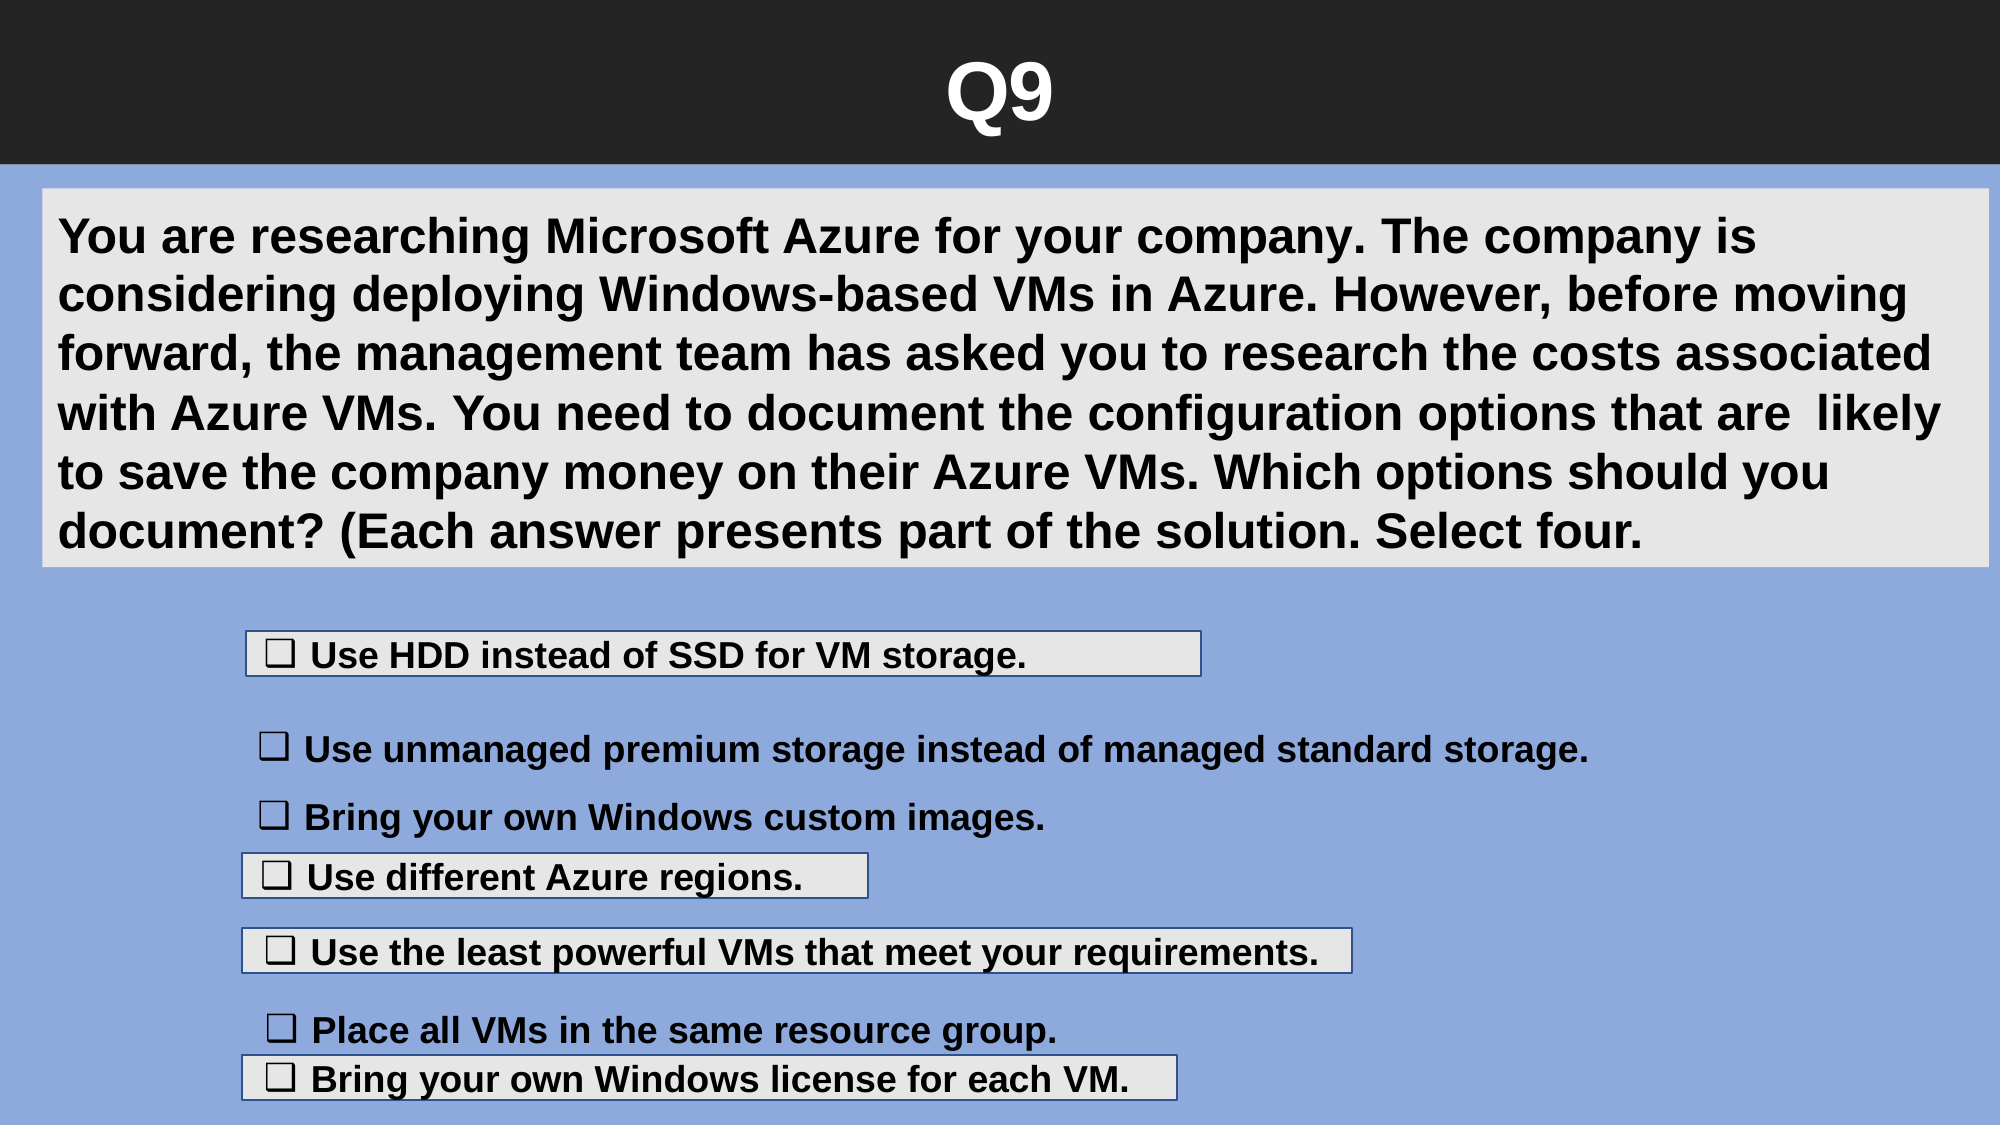

Q9

You are researching Microsoft Azure for your company. The company is
considering deploying Windows-based VMs in Azure. However, before moving forward, the management team has asked you to research the costs associated with Azure VMs. You need to document the configuration options that are  likely to save the company money on their Azure VMs. Which options should you document? (Each answer presents part of the solution. Select four.
Use HDD instead of SSD for VM storage.
Use unmanaged premium storage instead of managed standard storage.
Bring your own Windows custom images.
Use different Azure regions.
Use the least powerful VMs that meet your requirements.
Place all VMs in the same resource group.
Bring your own Windows license for each VM.